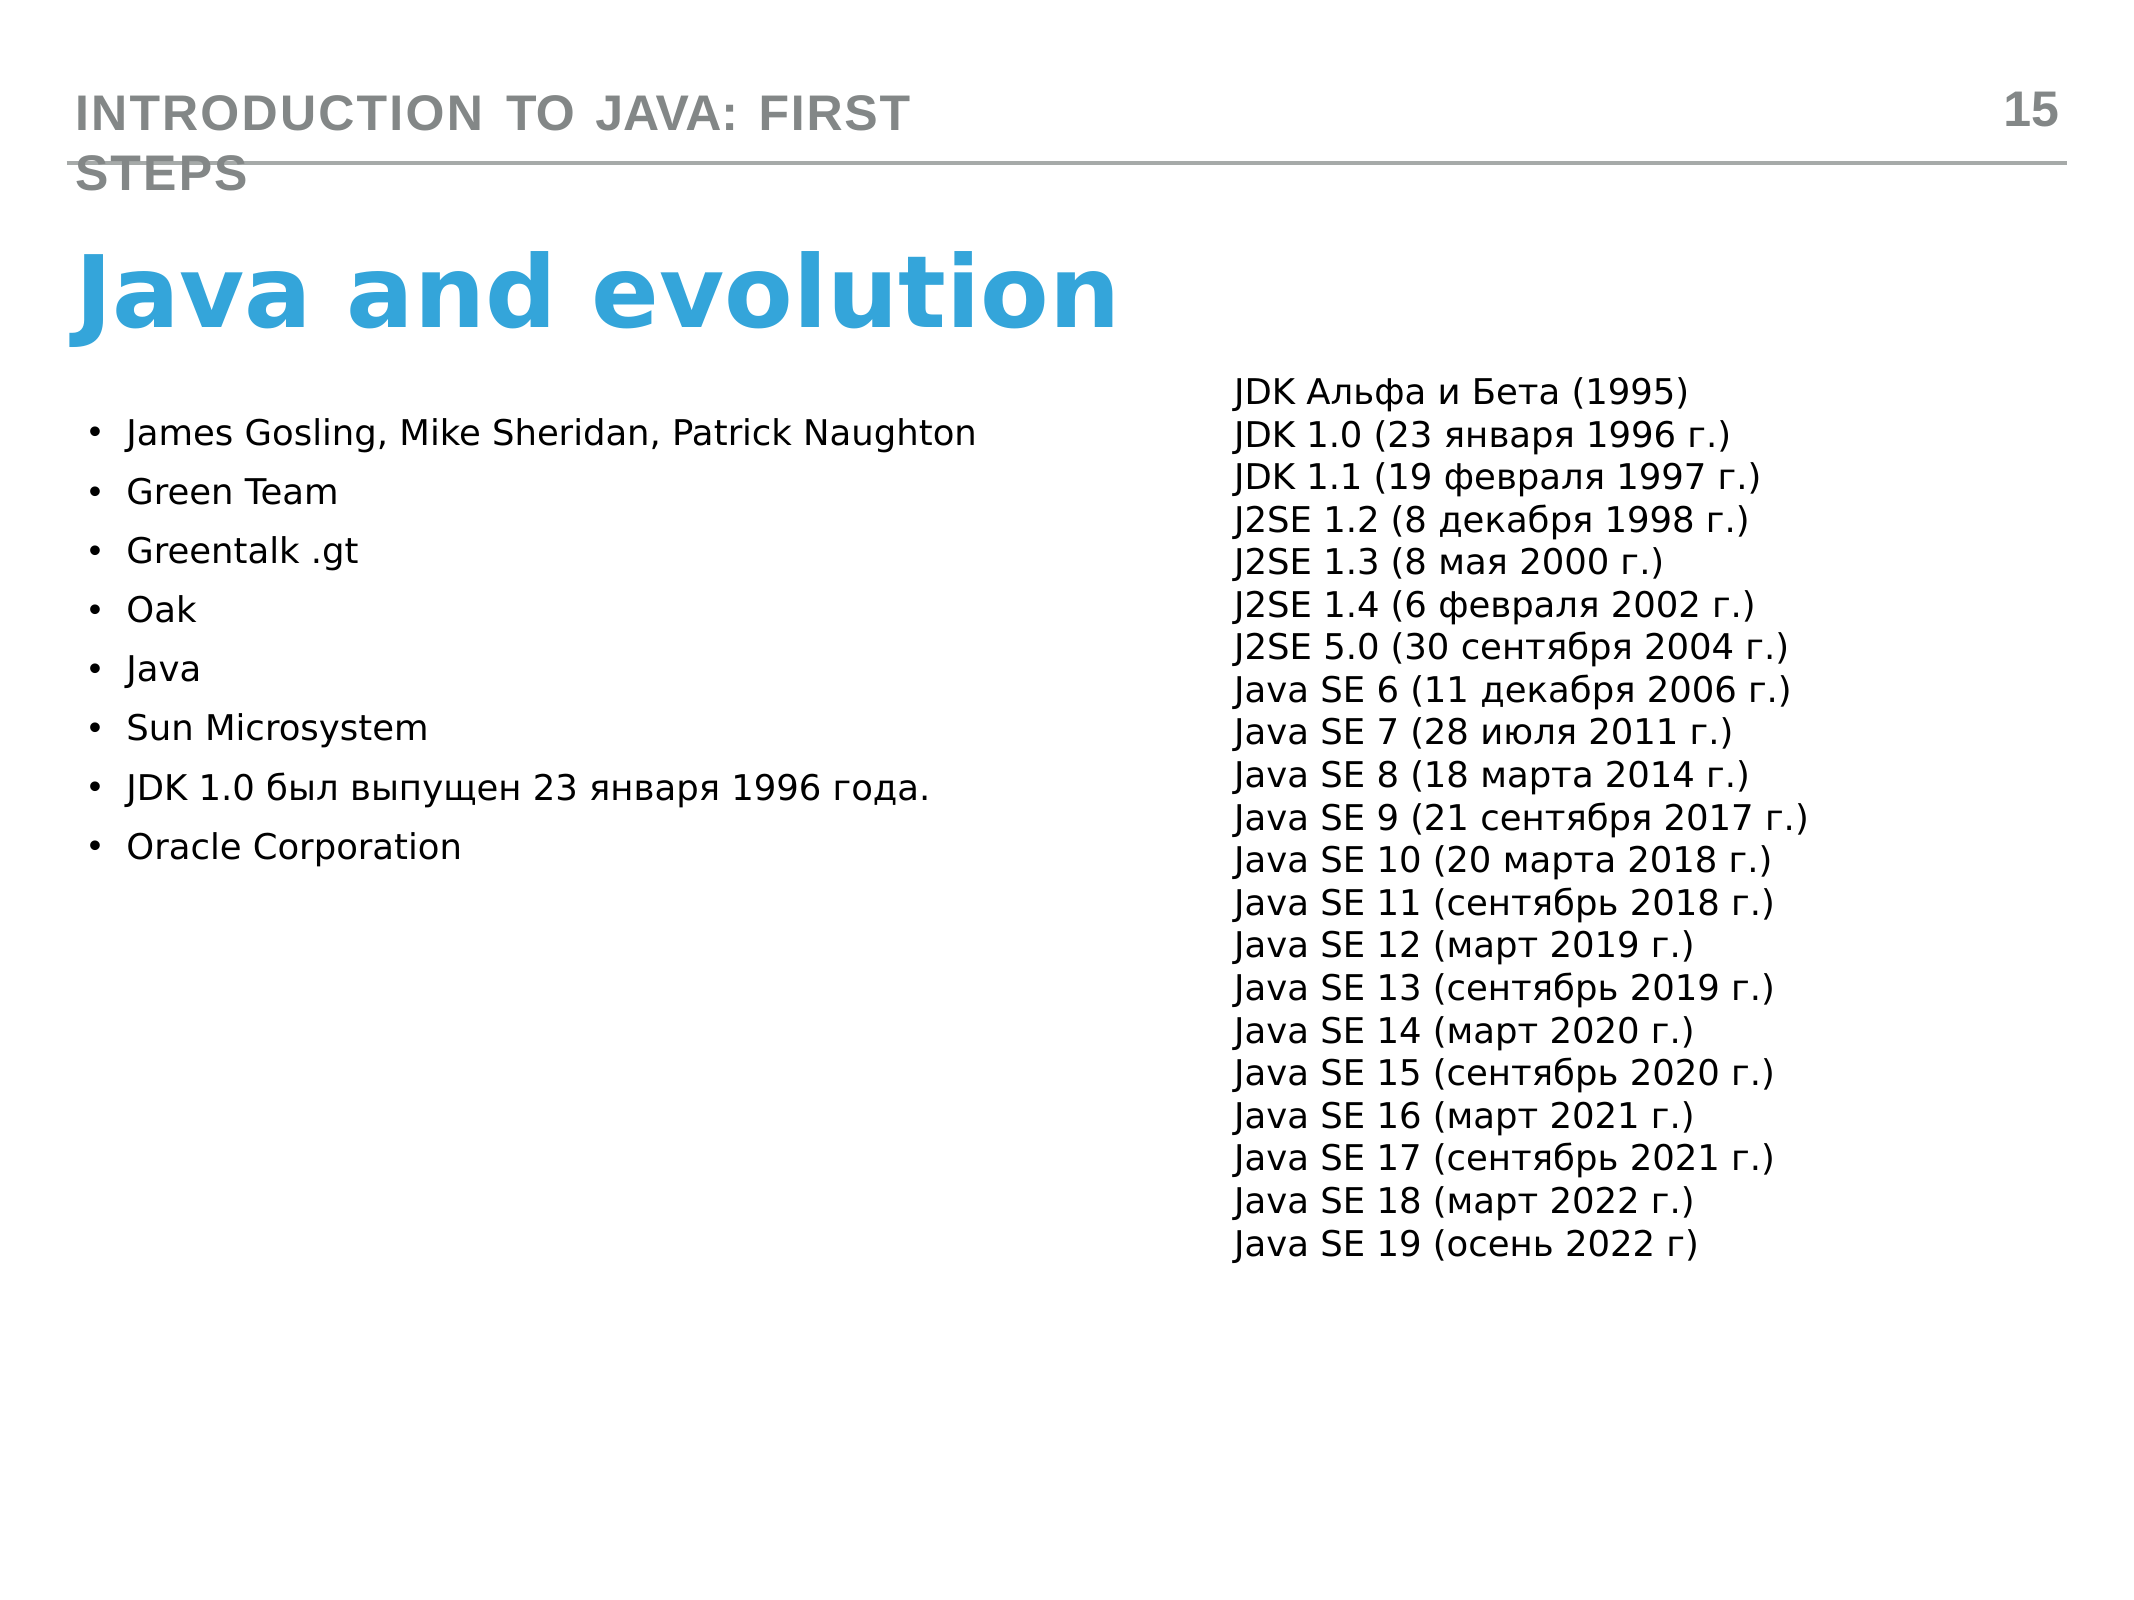

15
INTRODUCTION TO JAVA: FIRST STEPS
# Java and evolution
JDK Альфа и Бета (1995)
JDK 1.0 (23 января 1996 г.)
JDK 1.1 (19 февраля 1997 г.)
J2SE 1.2 (8 декабря 1998 г.)
J2SE 1.3 (8 мая 2000 г.)
J2SE 1.4 (6 февраля 2002 г.)
J2SE 5.0 (30 сентября 2004 г.)
Java SE 6 (11 декабря 2006 г.)
Java SE 7 (28 июля 2011 г.)
Java SE 8 (18 марта 2014 г.)
Java SE 9 (21 сентября 2017 г.)
Java SE 10 (20 марта 2018 г.)
Java SE 11 (сентябрь 2018 г.)
Java SE 12 (март 2019 г.)
Java SE 13 (сентябрь 2019 г.)
Java SE 14 (март 2020 г.)
Java SE 15 (сентябрь 2020 г.)
Java SE 16 (март 2021 г.)
Java SE 17 (сентябрь 2021 г.)
Java SE 18 (март 2022 г.)
Java SE 19 (осень 2022 г)
James Gosling, Mike Sheridan, Patrick Naughton
Green Team
Greentalk .gt
Oak
Java
Sun Microsystem
JDK 1.0 был выпущен 23 января 1996 года.
Oracle Corporation